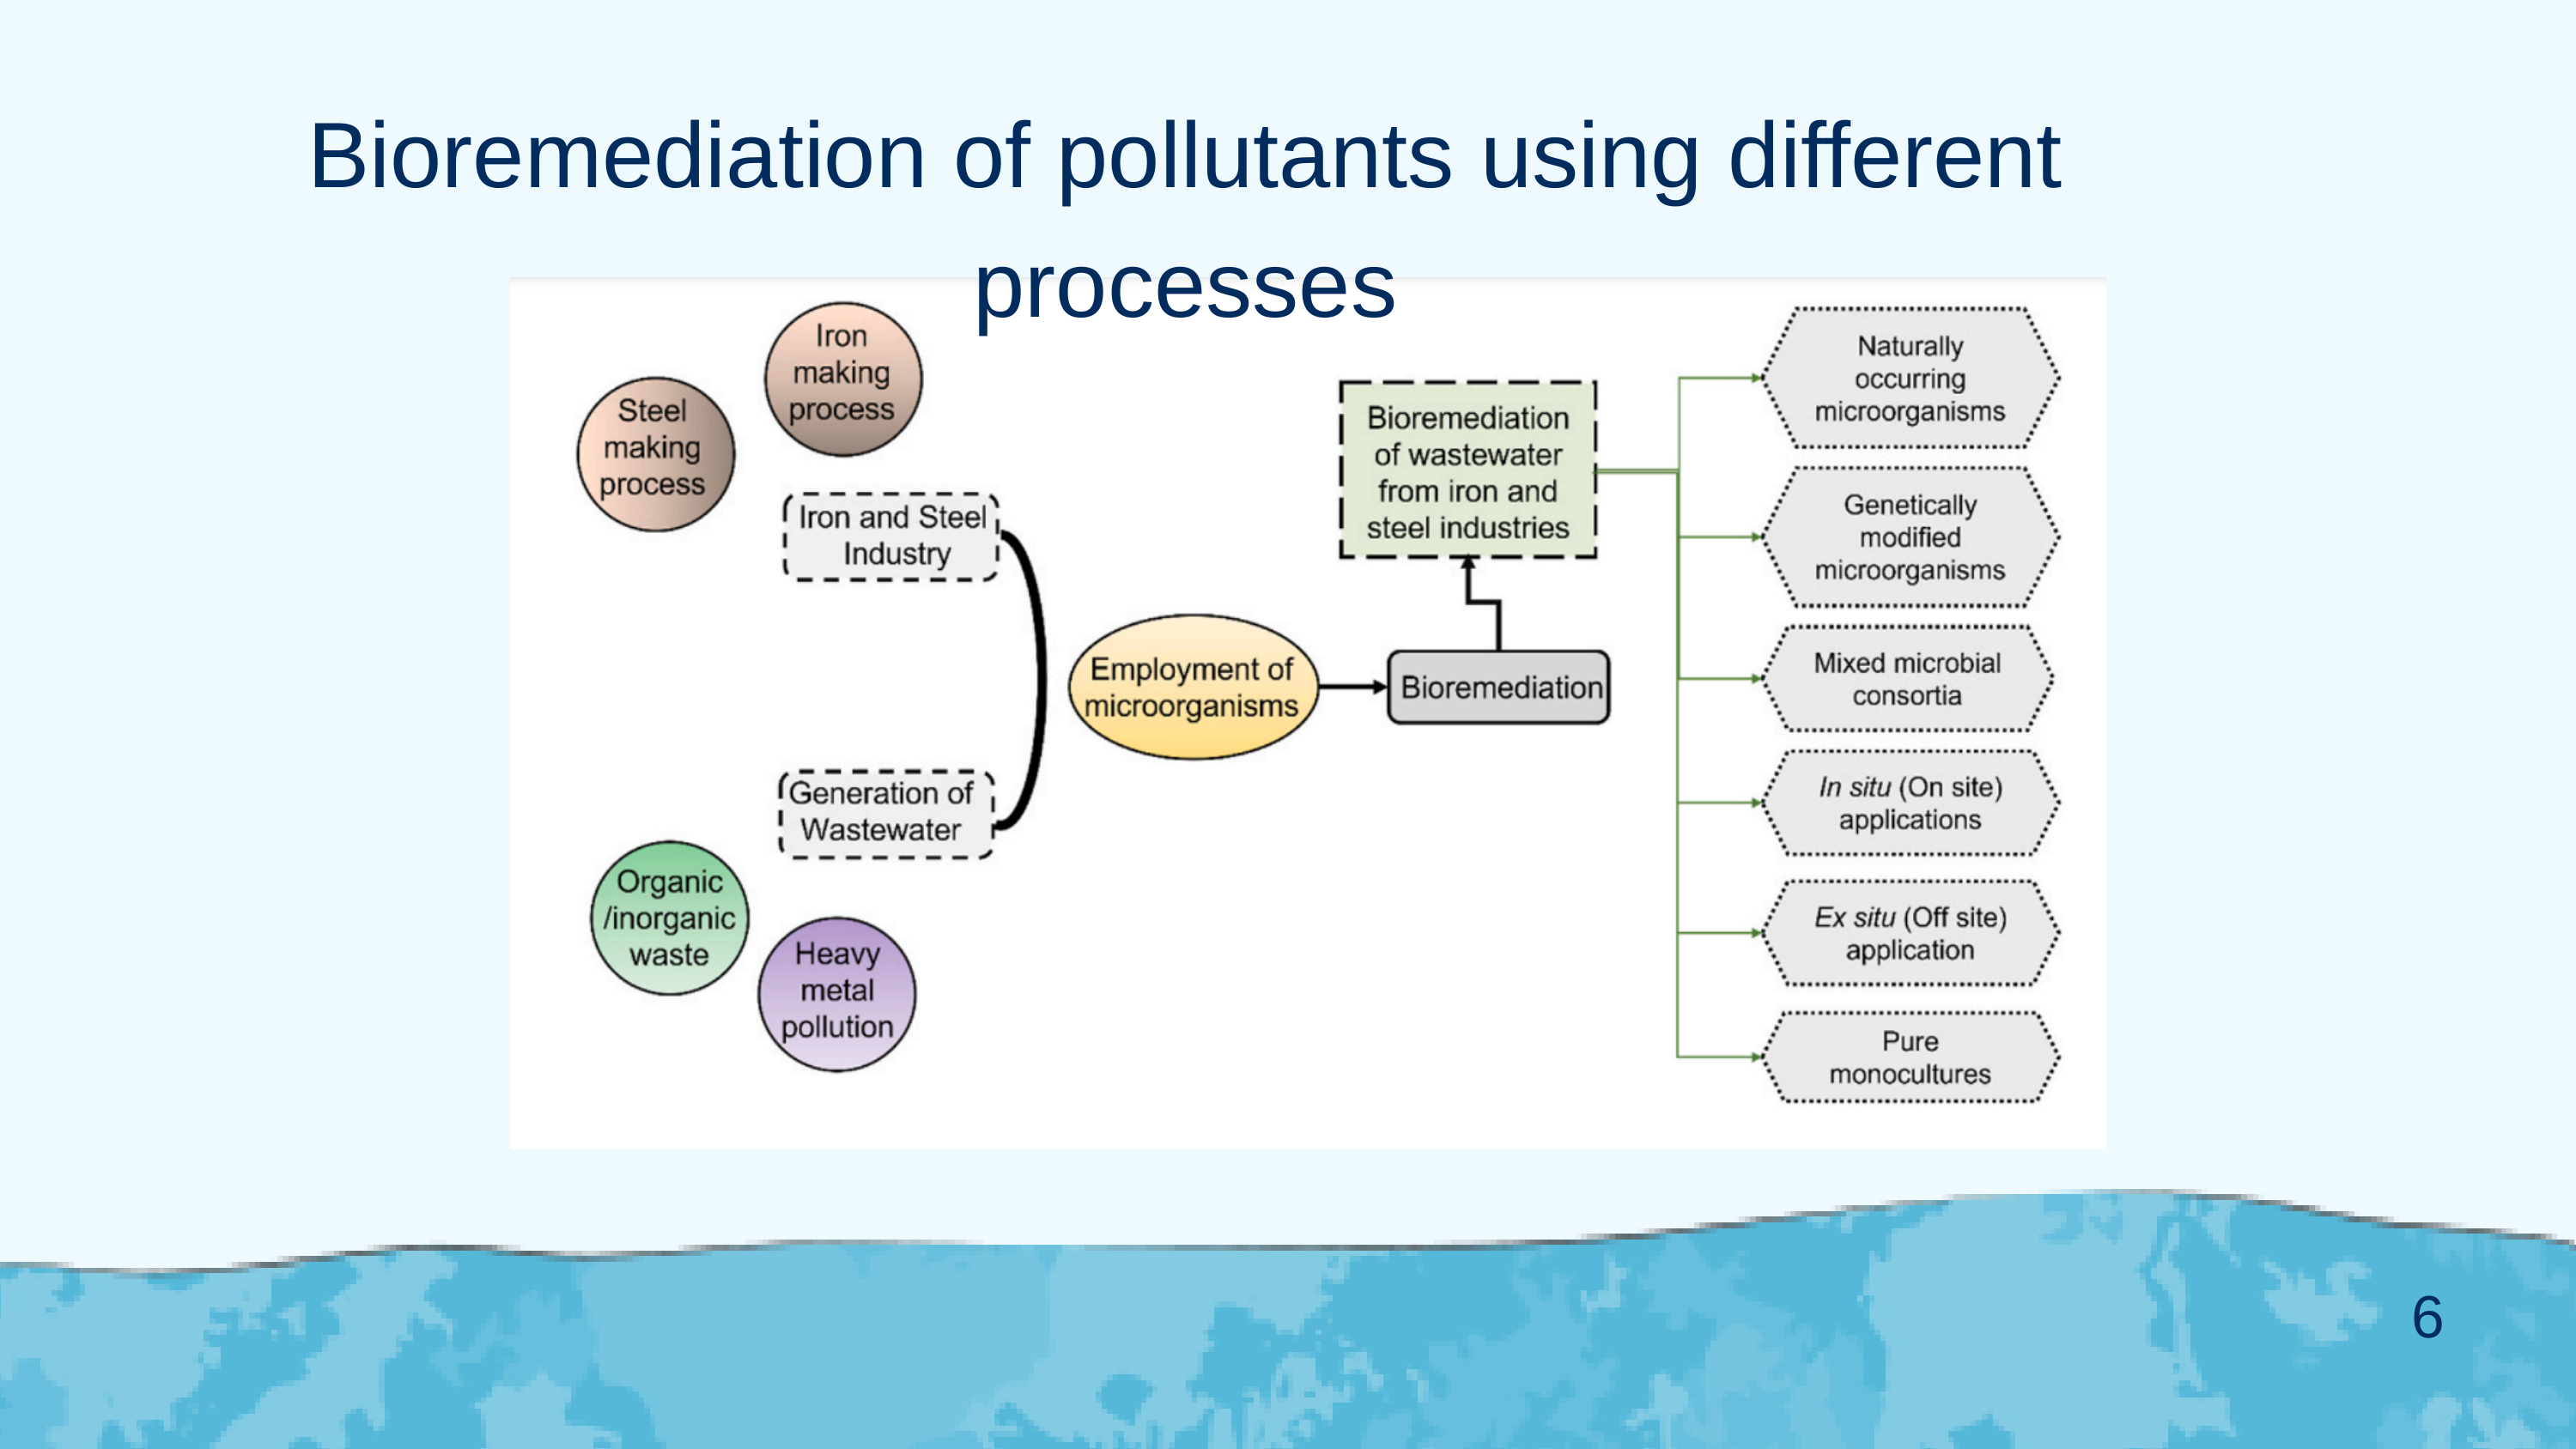

Bioremediation of pollutants using different processes

6